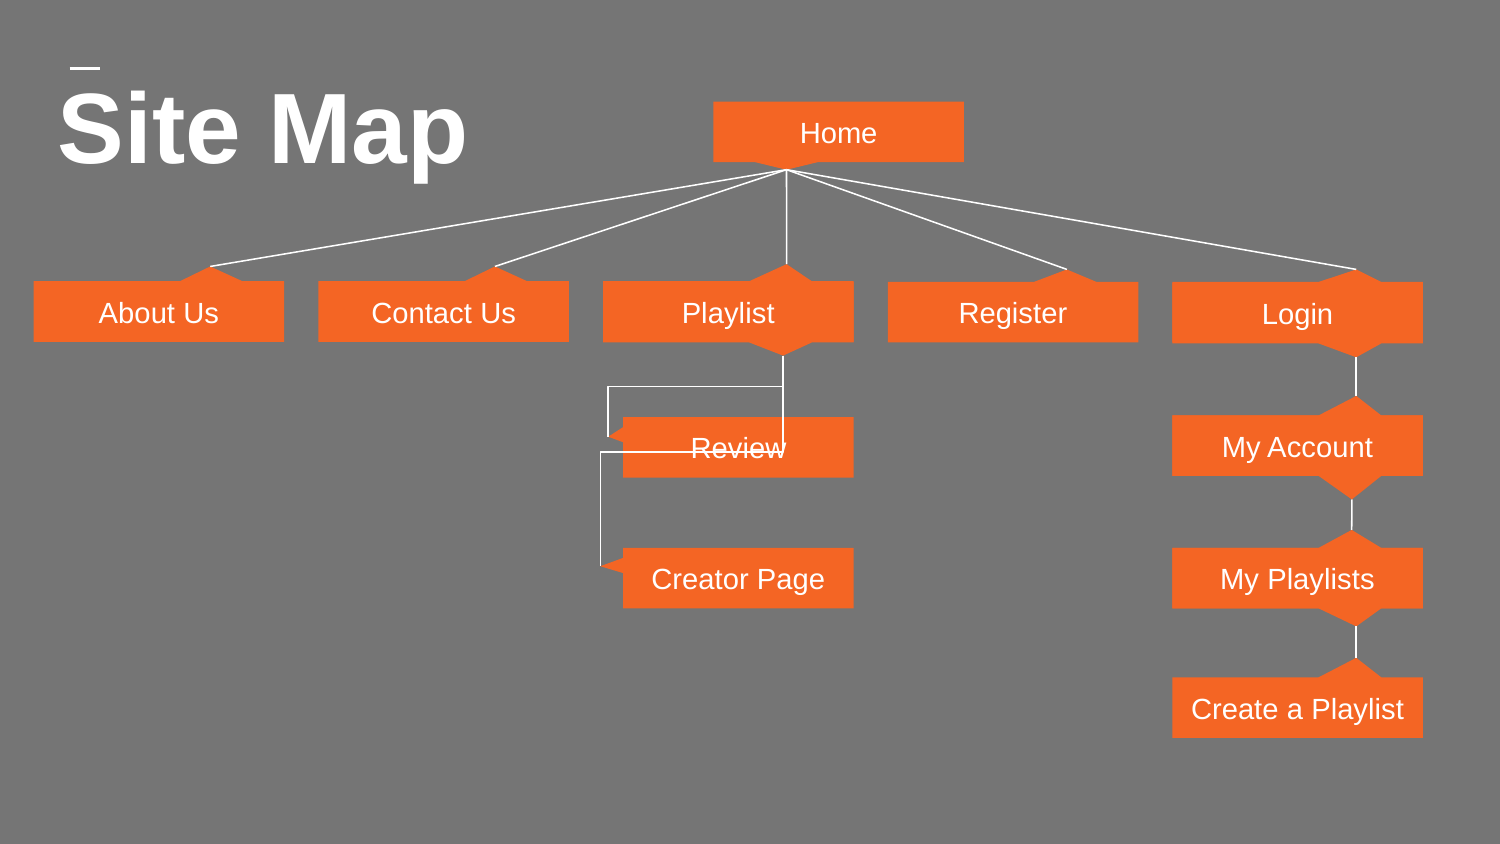

# Site Map
Home
About Us
Contact Us
Playlists
Playlist
Register

Login
My Account
My Account
Review
Creator Page
My Playlists
Playlists
Create a Playlist